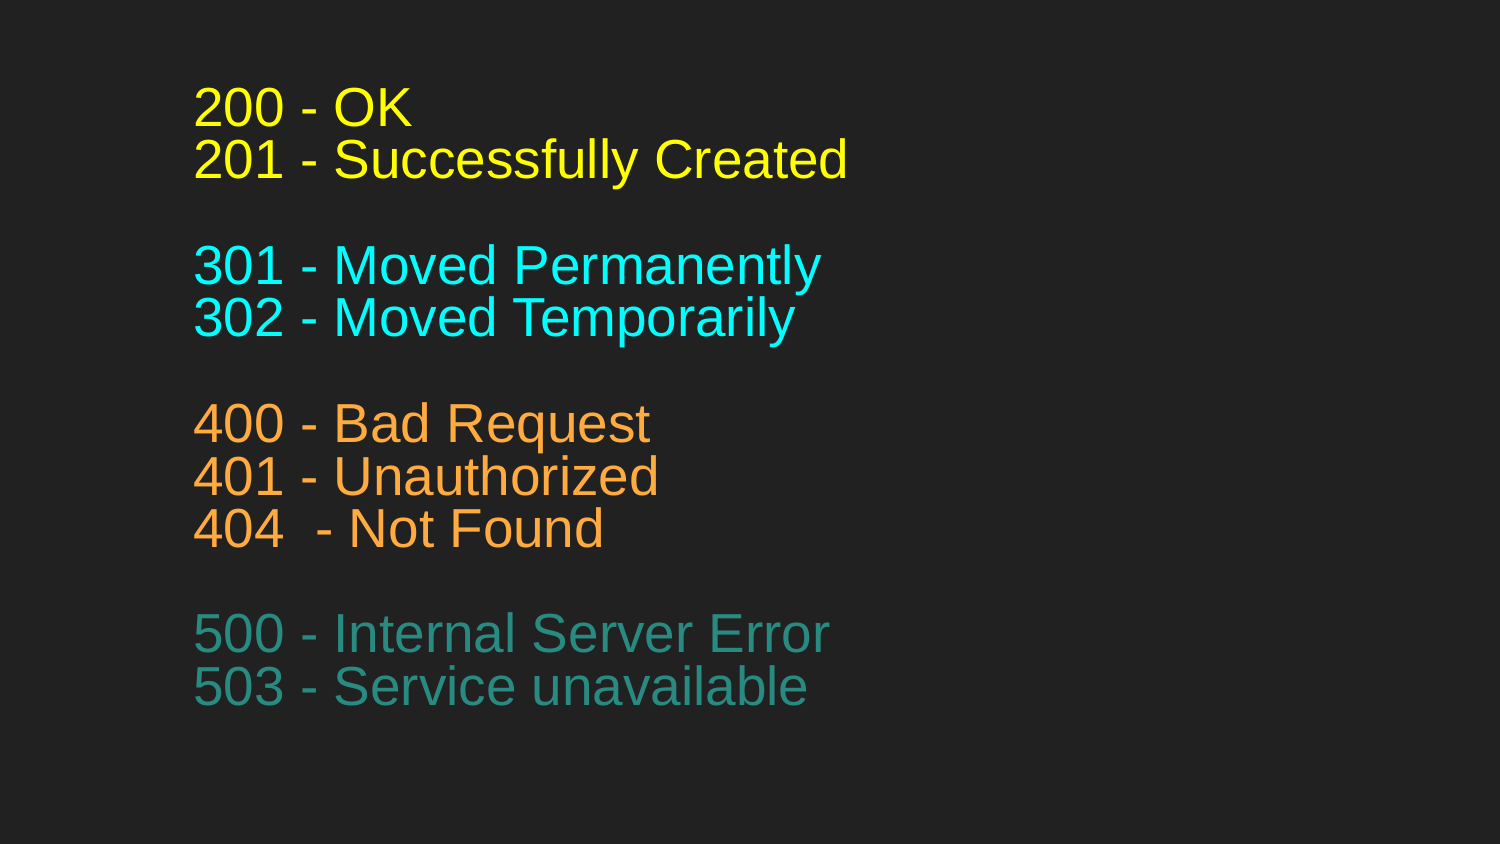

200 - OK
201 - Successfully Created

301 - Moved Permanently
302 - Moved Temporarily

400 - Bad Request
401 - Unauthorized
404  - Not Found

500 - Internal Server Error
503 - Service unavailable